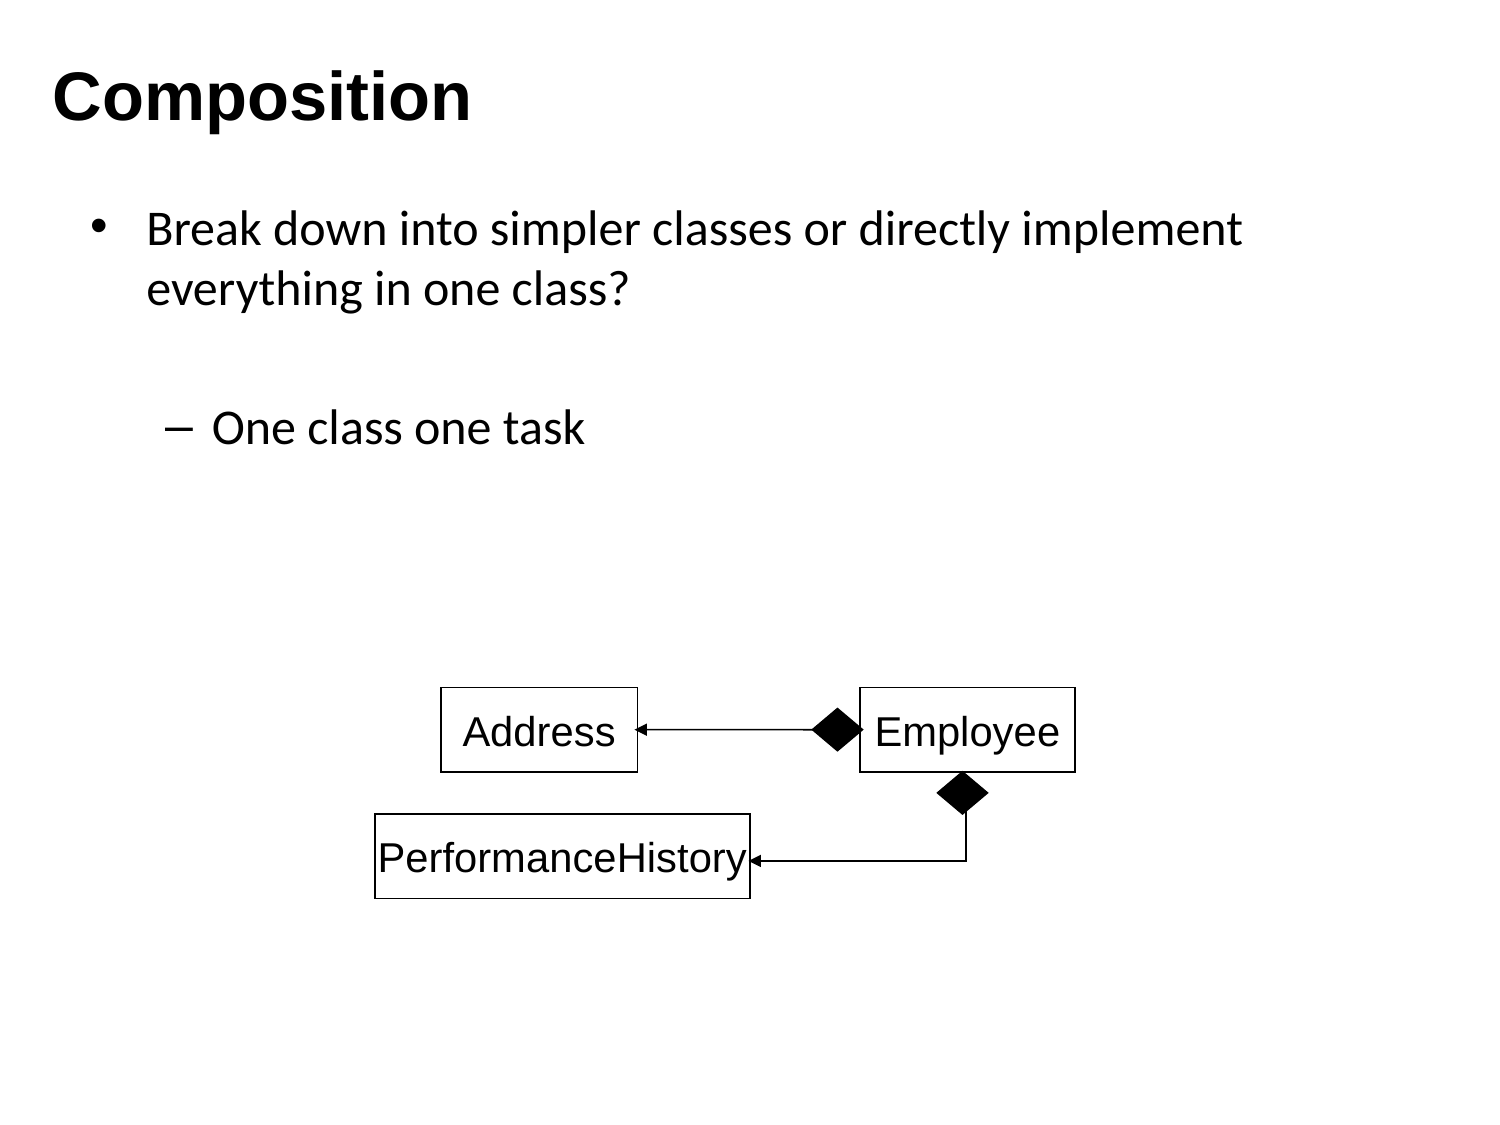

# Composition
Break down into simpler classes or directly implement everything in one class?

One class one task

Address
Employee

PerformanceHistory